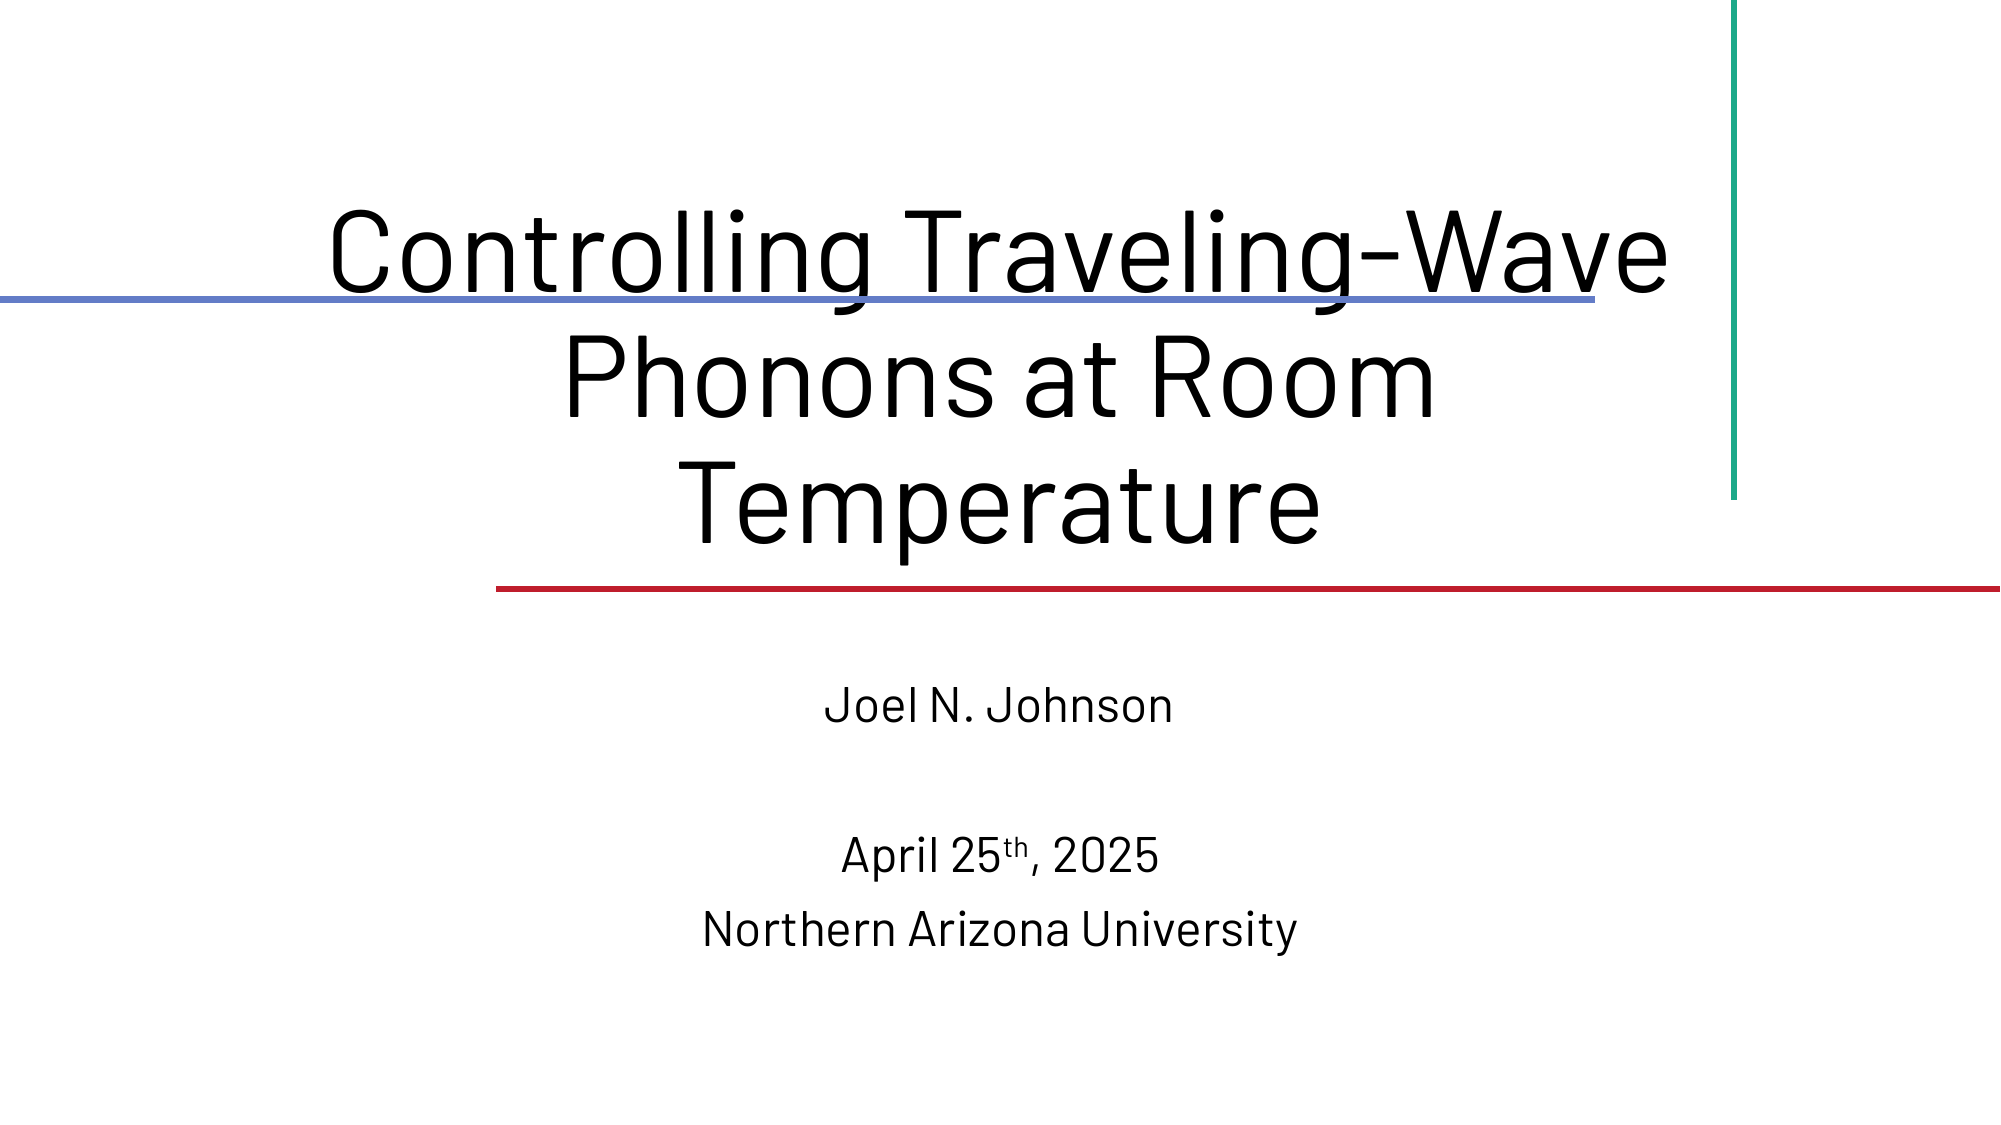

# Controlling Traveling-Wave Phonons at Room Temperature

Joel N. Johnson

April 25th, 2025
Northern Arizona University